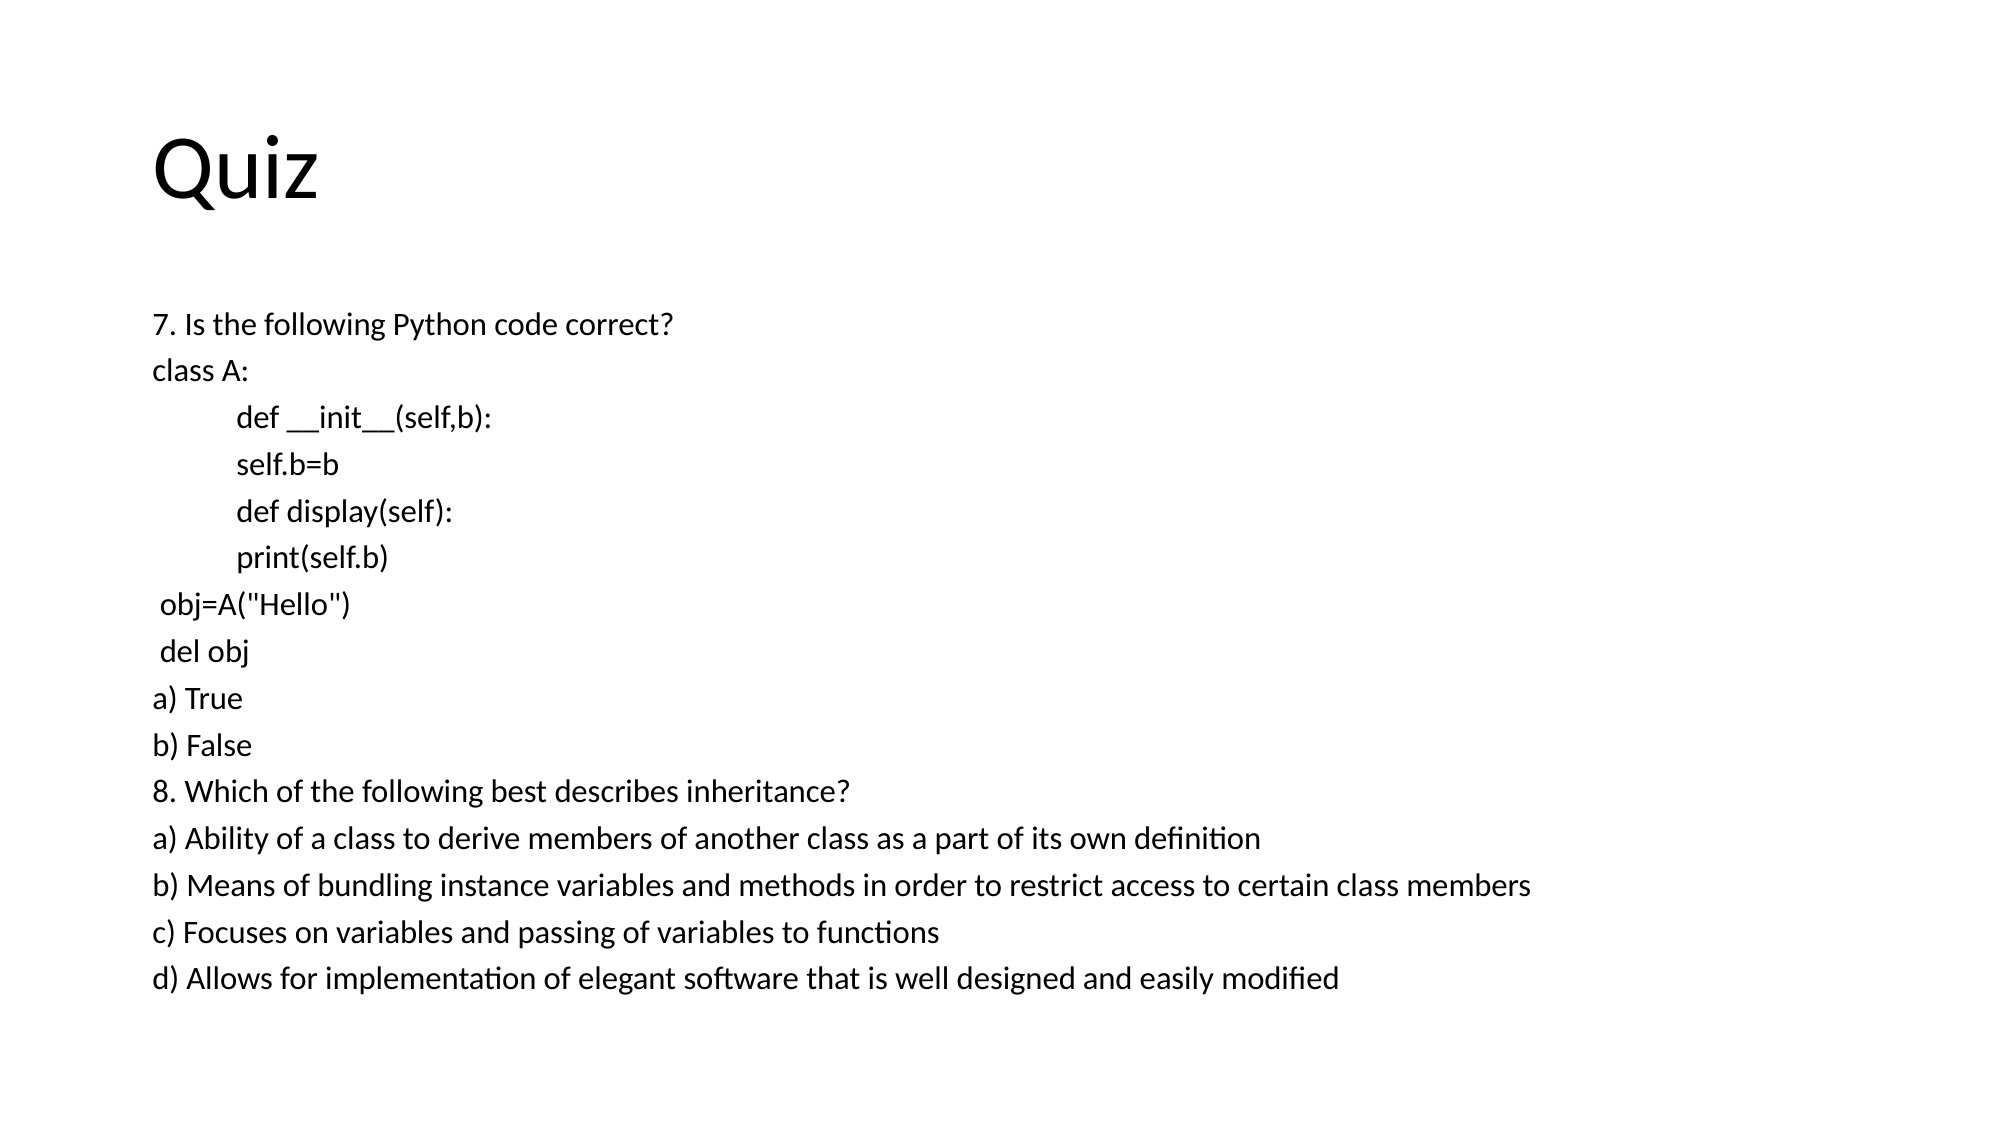

# Quiz
7. Is the following Python code correct?
class A:
	def __init__(self,b):
		self.b=b
	def display(self):
		print(self.b)
 obj=A("Hello")
 del obj
a) True
b) False
8. Which of the following best describes inheritance?
a) Ability of a class to derive members of another class as a part of its own definition
b) Means of bundling instance variables and methods in order to restrict access to certain class members
c) Focuses on variables and passing of variables to functions
d) Allows for implementation of elegant software that is well designed and easily modified